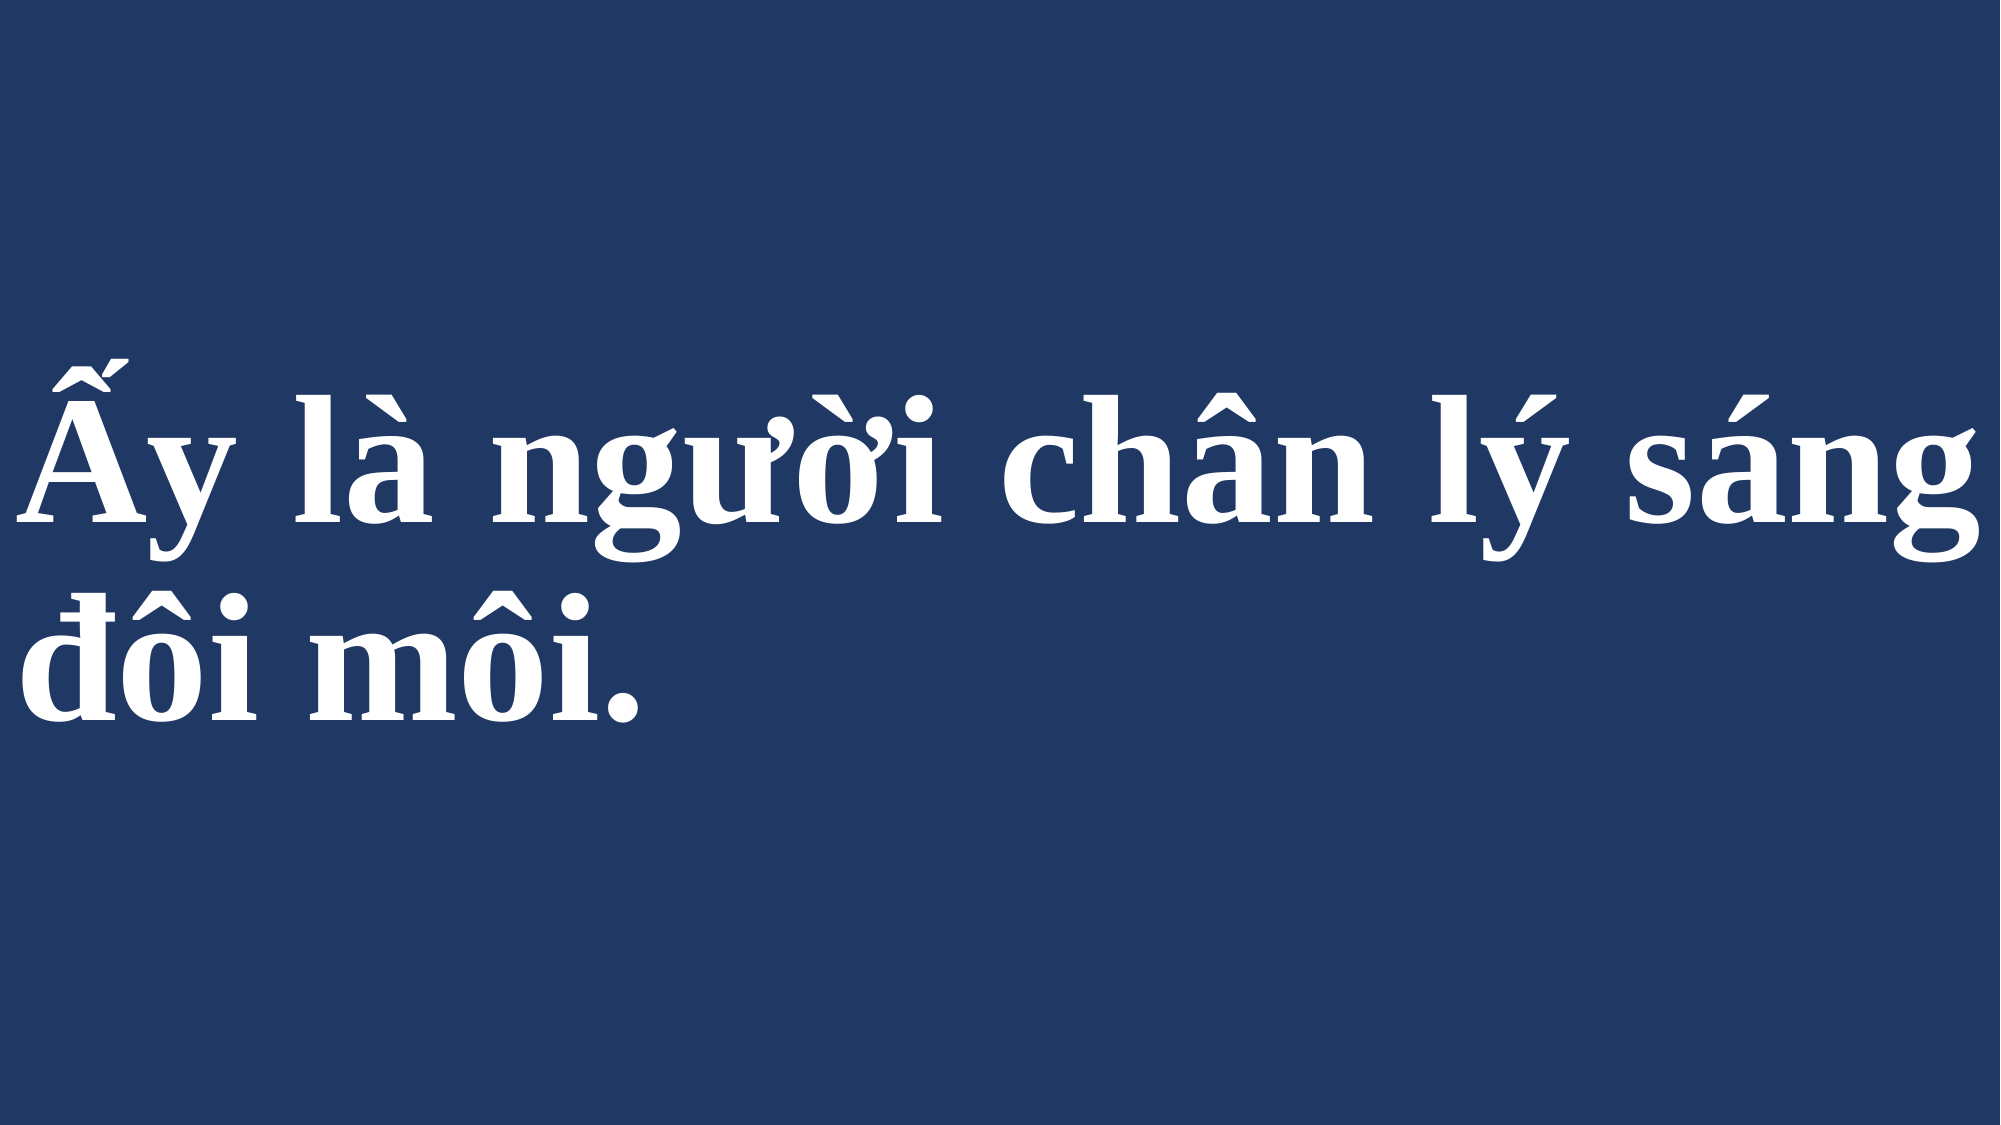

# Ấy là người chân lý sáng đôi môi.